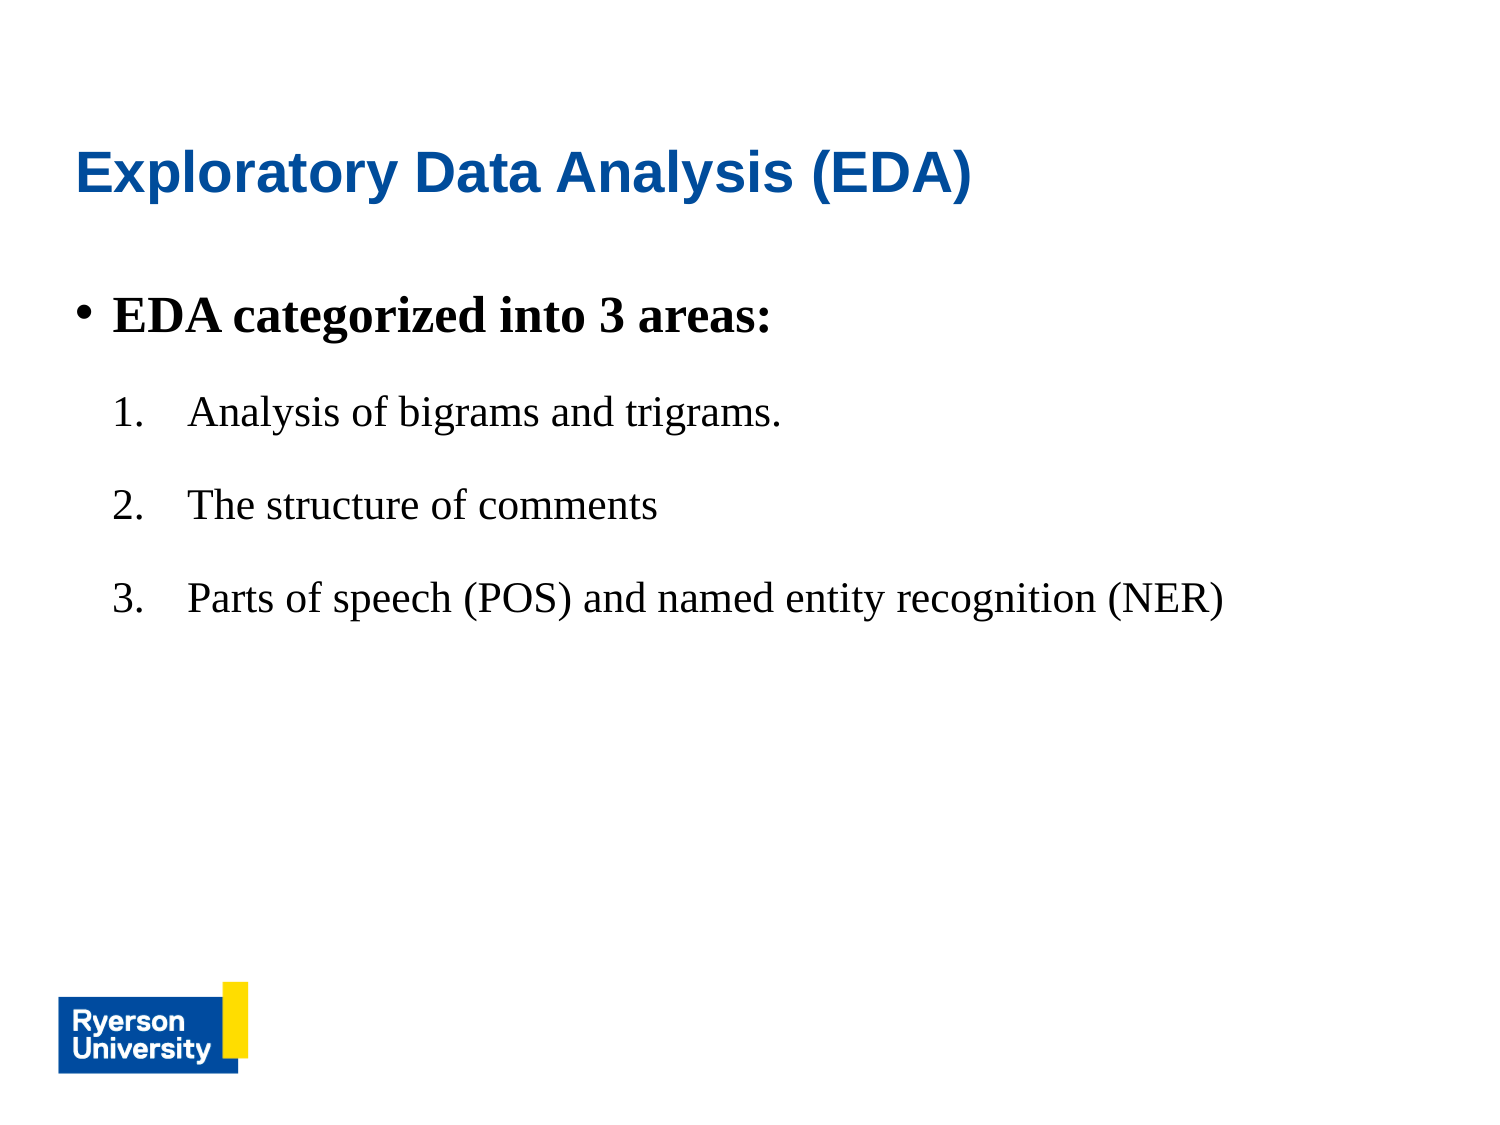

# Exploratory Data Analysis (EDA)
EDA categorized into 3 areas:
Analysis of bigrams and trigrams.
The structure of comments
Parts of speech (POS) and named entity recognition (NER)